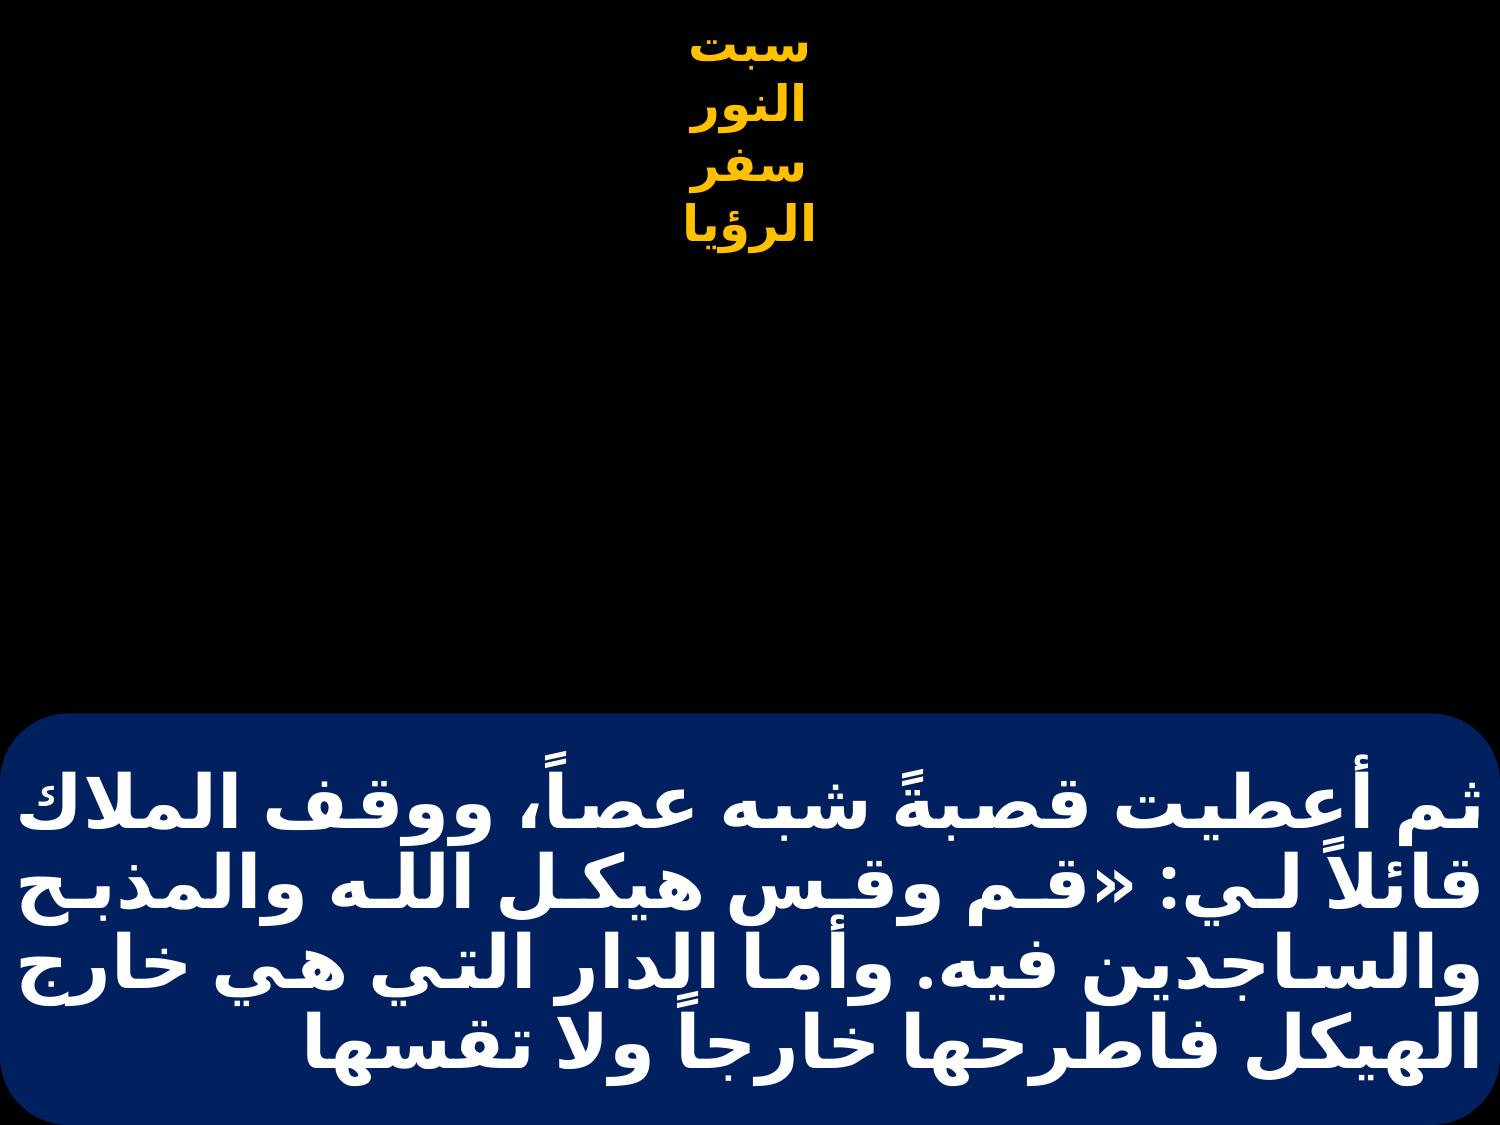

# ثم أعطيت قصبةً شبه عصاً، ووقف الملاك قائلاً لي: «قم وقس هيكل الله والمذبح والساجدين فيه. وأما الدار التي هي خارج الهيكل فاطرحها خارجاً ولا تقسها